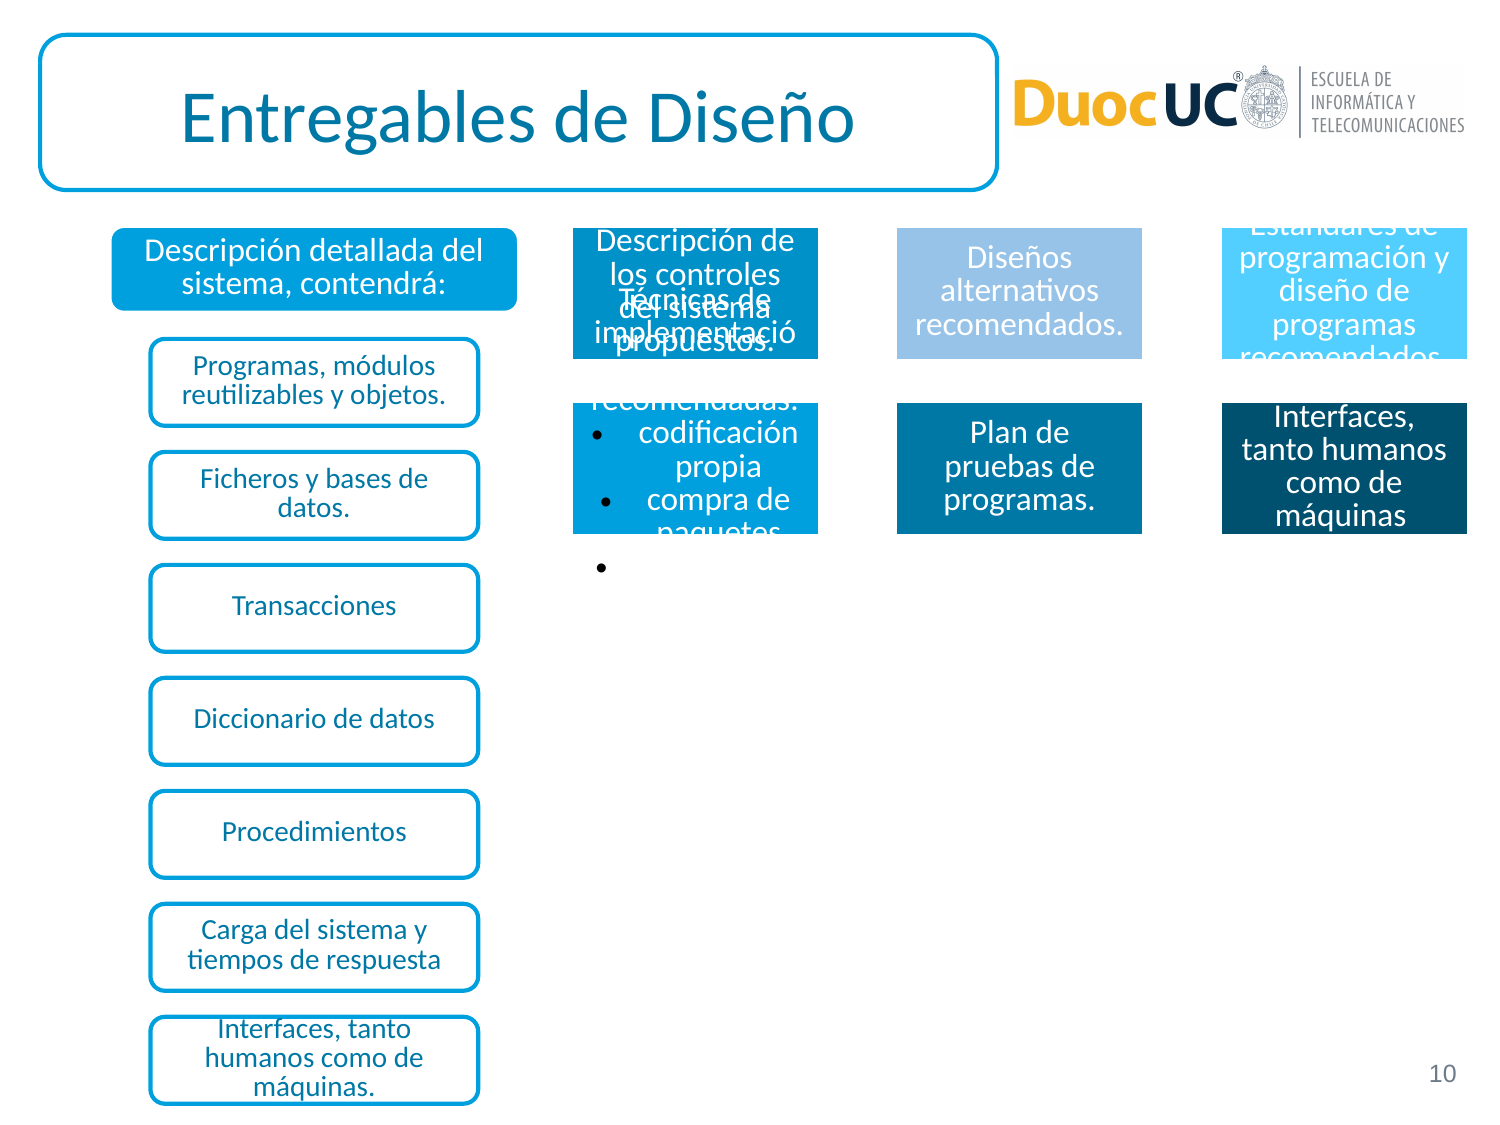

Entregables de Diseño
Diseños alternativos recomendados.
Estándares de programación y diseño de programas recomendados.
Plan de pruebas de programas.
Interfaces, tanto humanos como de máquinas
codificación propia
compra de paquetes
contratación externa, etc.
Descripción detallada del sistema, contendrá:
Programas, módulos reutilizables y objetos.
Ficheros y bases de datos.
Transacciones
Diccionario de datos
Procedimientos
Carga del sistema y tiempos de respuesta
Interfaces, tanto humanos como de máquinas.